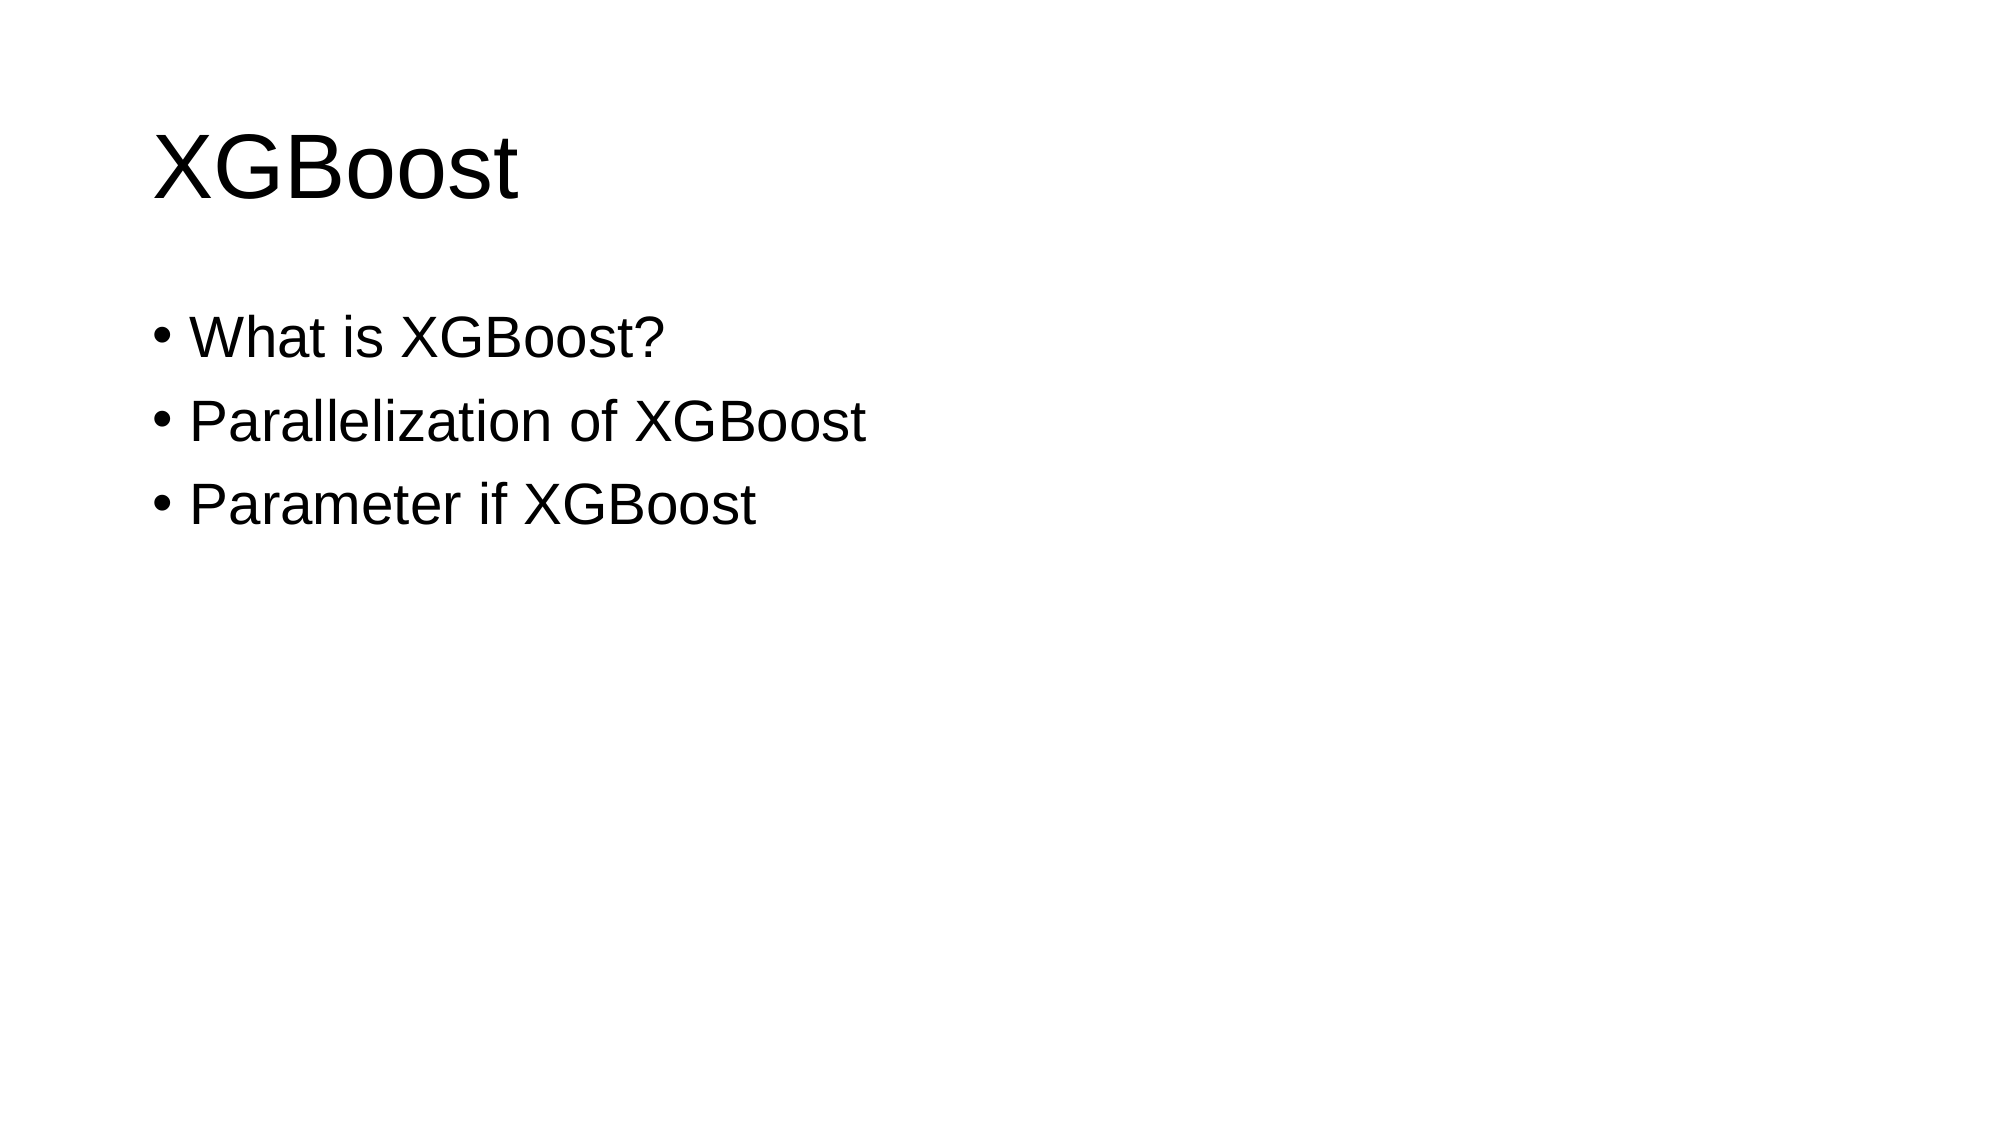

# XGBoost
What is XGBoost?
Parallelization of XGBoost
Parameter if XGBoost